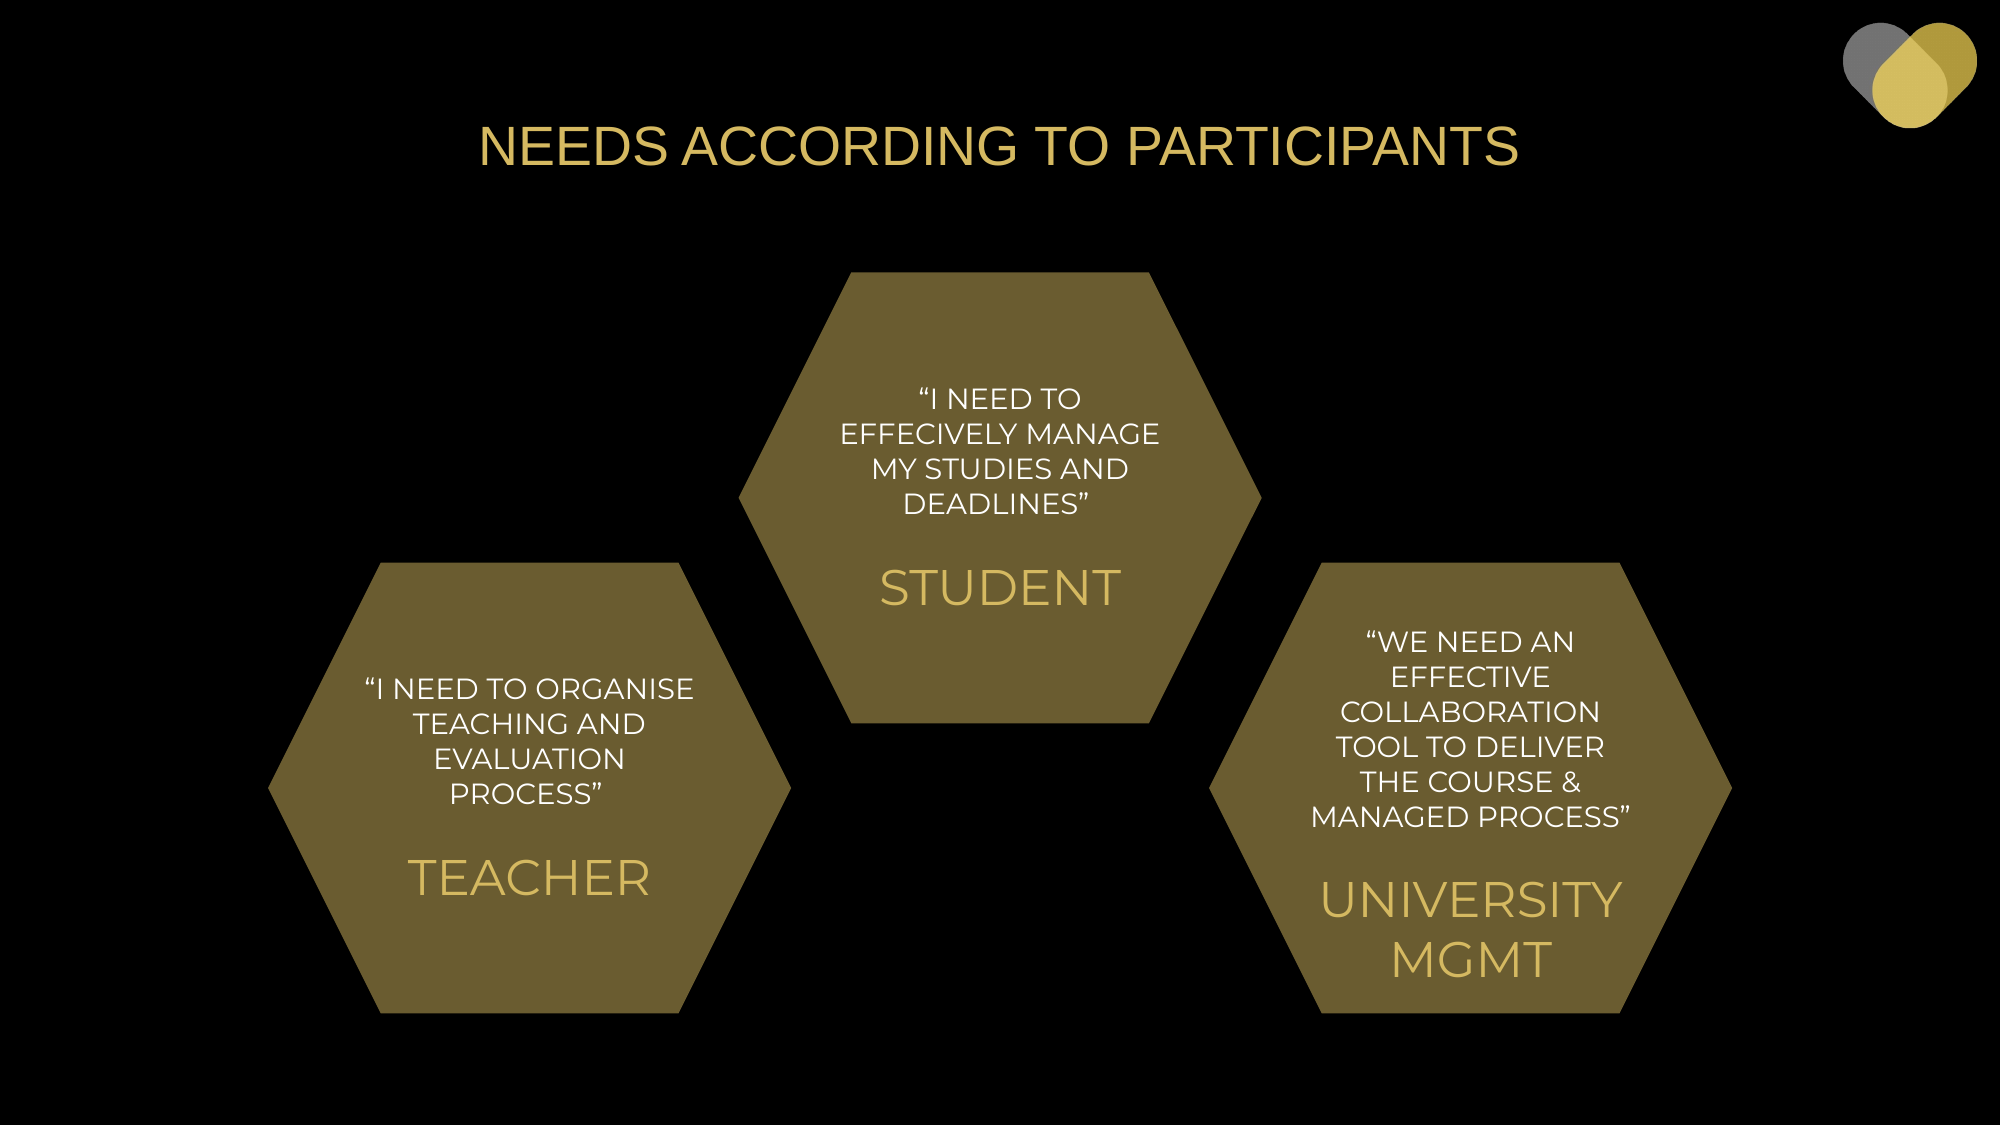

# NEEDS ACCORDING TO PARTICIPANTS
“I NEED TO EFFECIVELY MANAGE MY STUDIES AND DEADLINES”

STUDENT

“WE NEED AN EFFECTIVE COLLABORATION TOOL TO DELIVER THE COURSE & MANAGED PROCESS”

UNIVERSITY
MGMT
“I NEED TO ORGANISE TEACHING AND EVALUATION PROCESS”

TEACHER